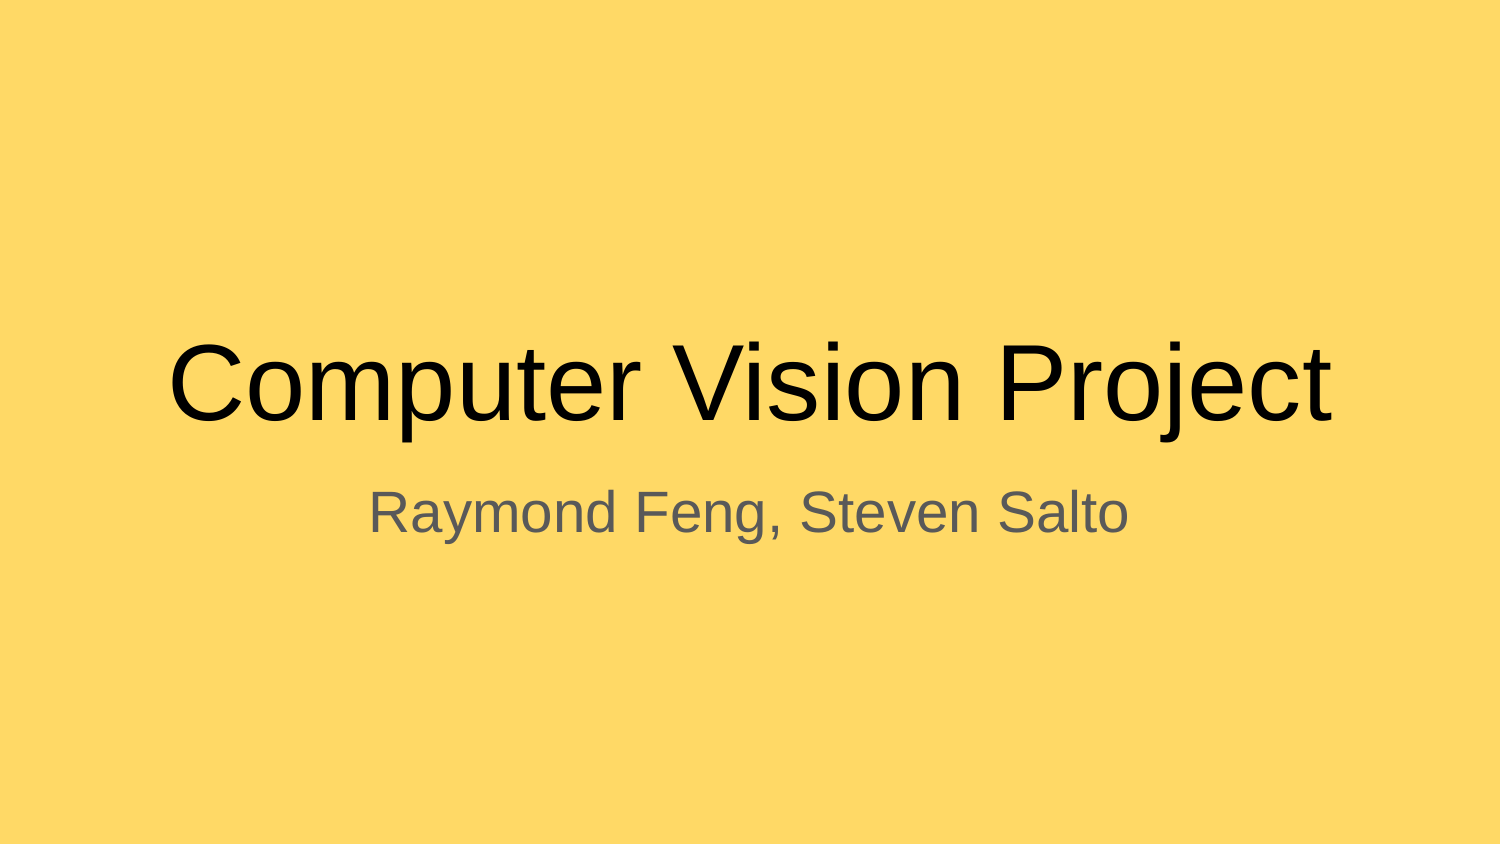

# Computer Vision Project
Raymond Feng, Steven Salto